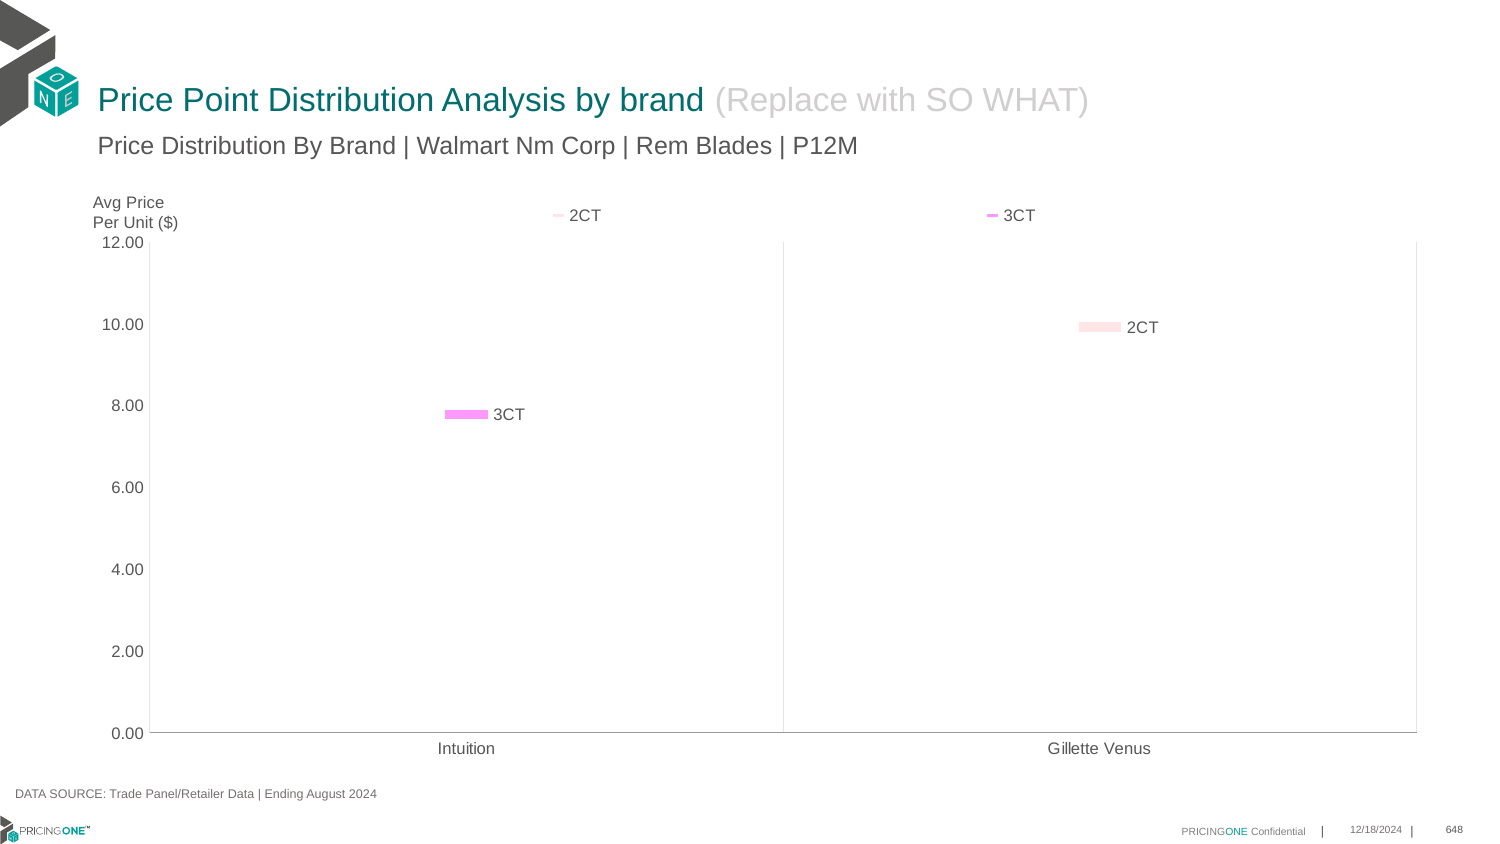

# Price Point Distribution Analysis by brand (Replace with SO WHAT)
Price Distribution By Brand | Walmart Nm Corp | Rem Blades | P12M

### Chart

| Category | 2CT | 3CT |
|---|---|---|
| Intuition | None | 7.780054865257383 |
| Gillette Venus | 9.917241379310346 | None |
Avg Price
Per Unit ($)
DATA SOURCE: Trade Panel/Retailer Data | Ending August 2024
12/18/2024
648